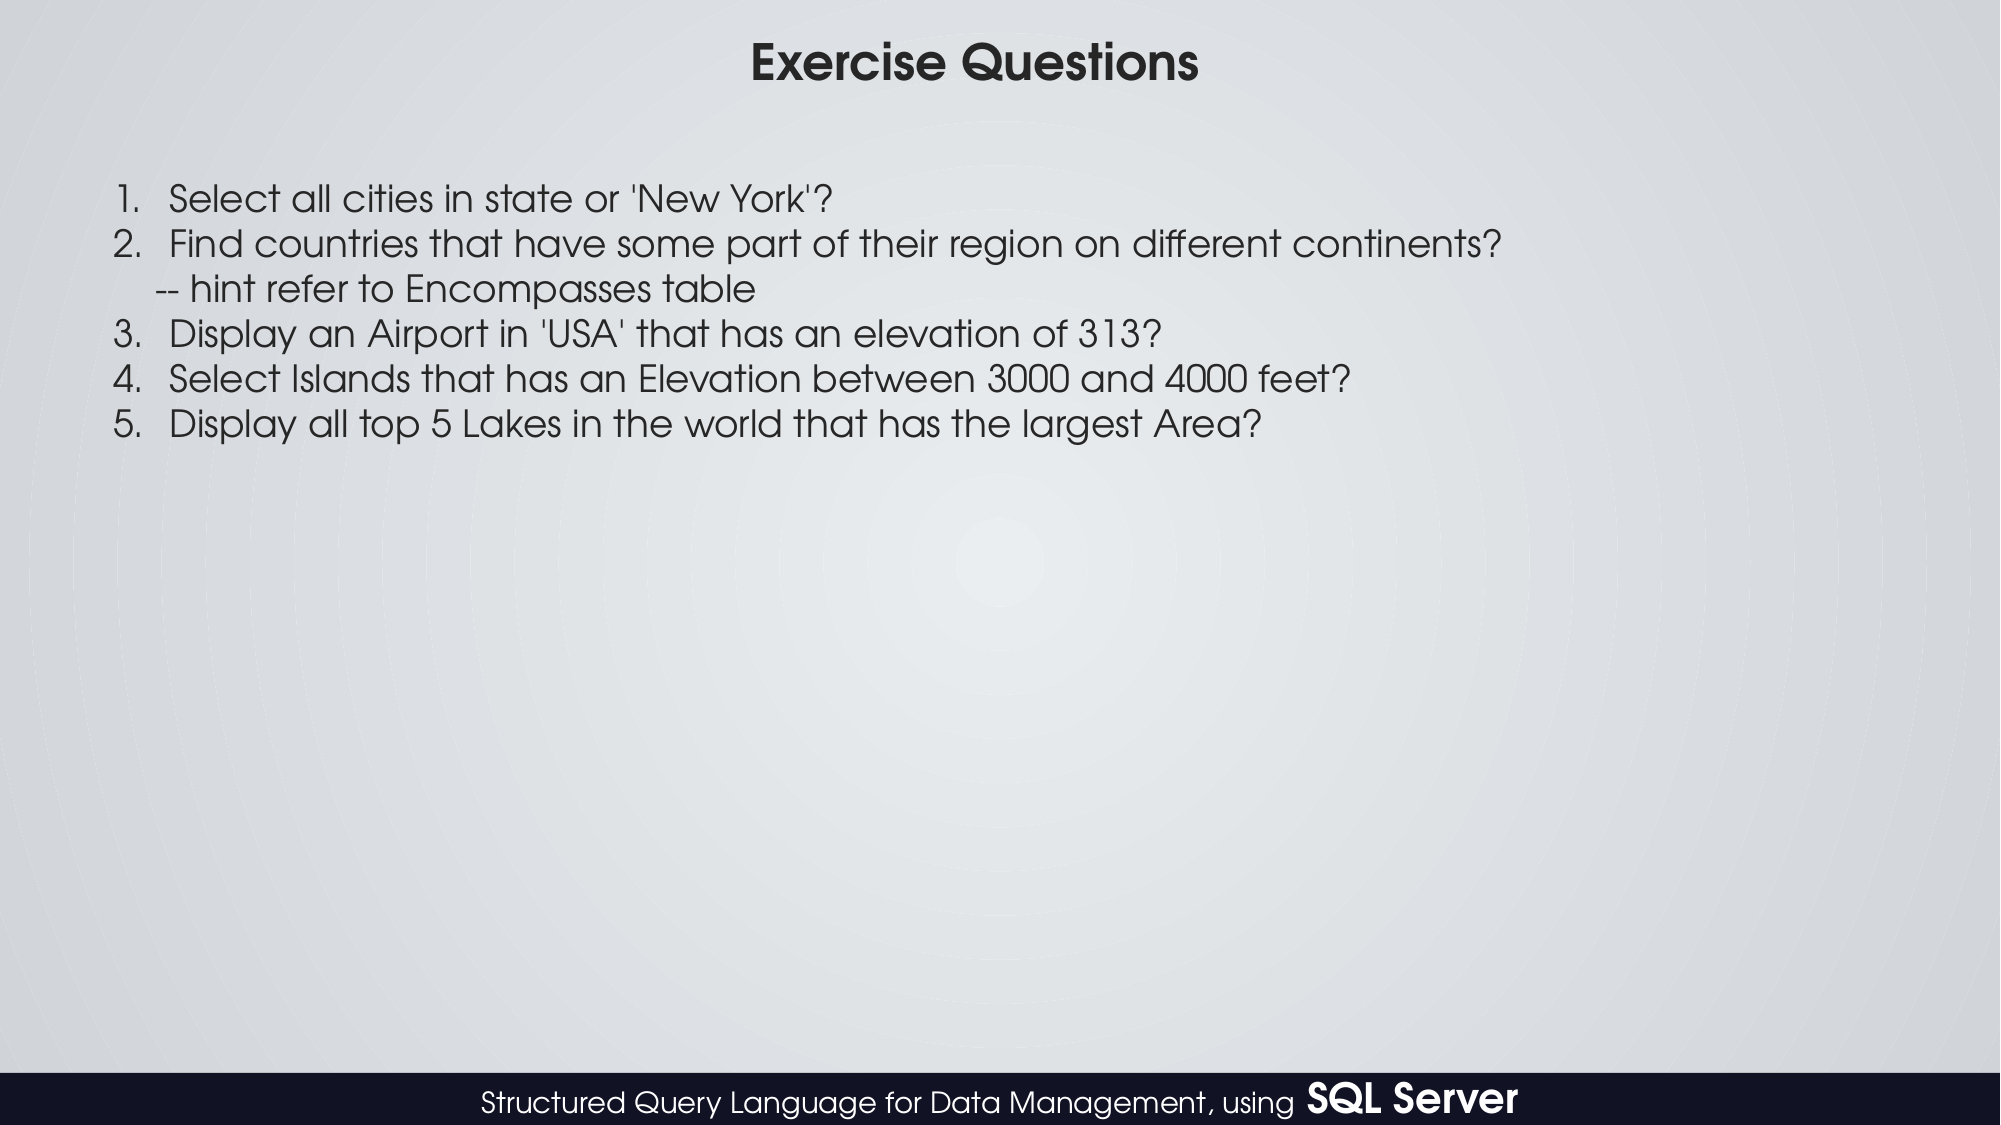

Exercise Questions
Select all cities in state or 'New York'?
Find countries that have some part of their region on different continents?
    -- hint refer to Encompasses table
Display an Airport in 'USA' that has an elevation of 313?
Select Islands that has an Elevation between 3000 and 4000 feet?
Display all top 5 Lakes in the world that has the largest Area?